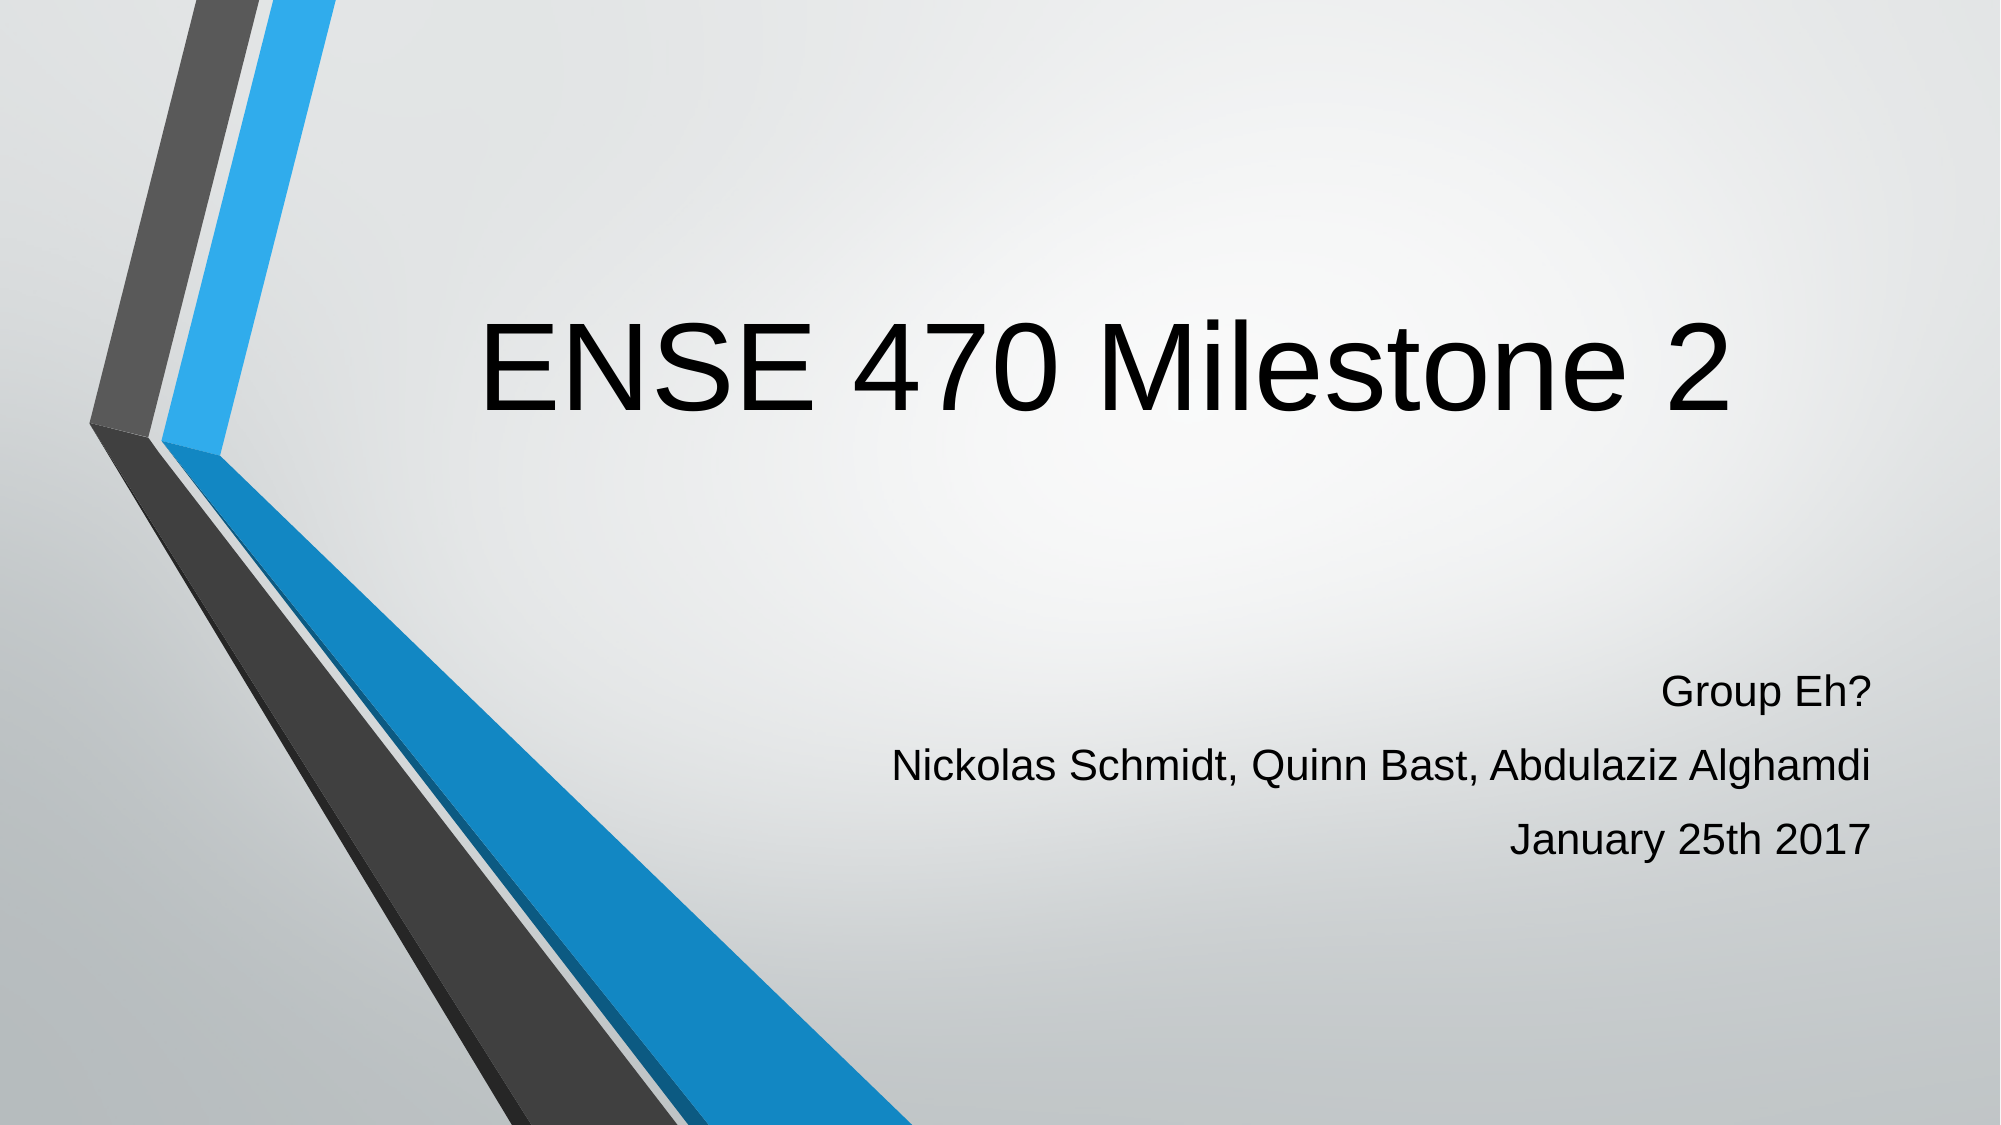

# ENSE 470 Milestone 2
Group Eh?
Nickolas Schmidt, Quinn Bast, Abdulaziz Alghamdi
January 25th 2017